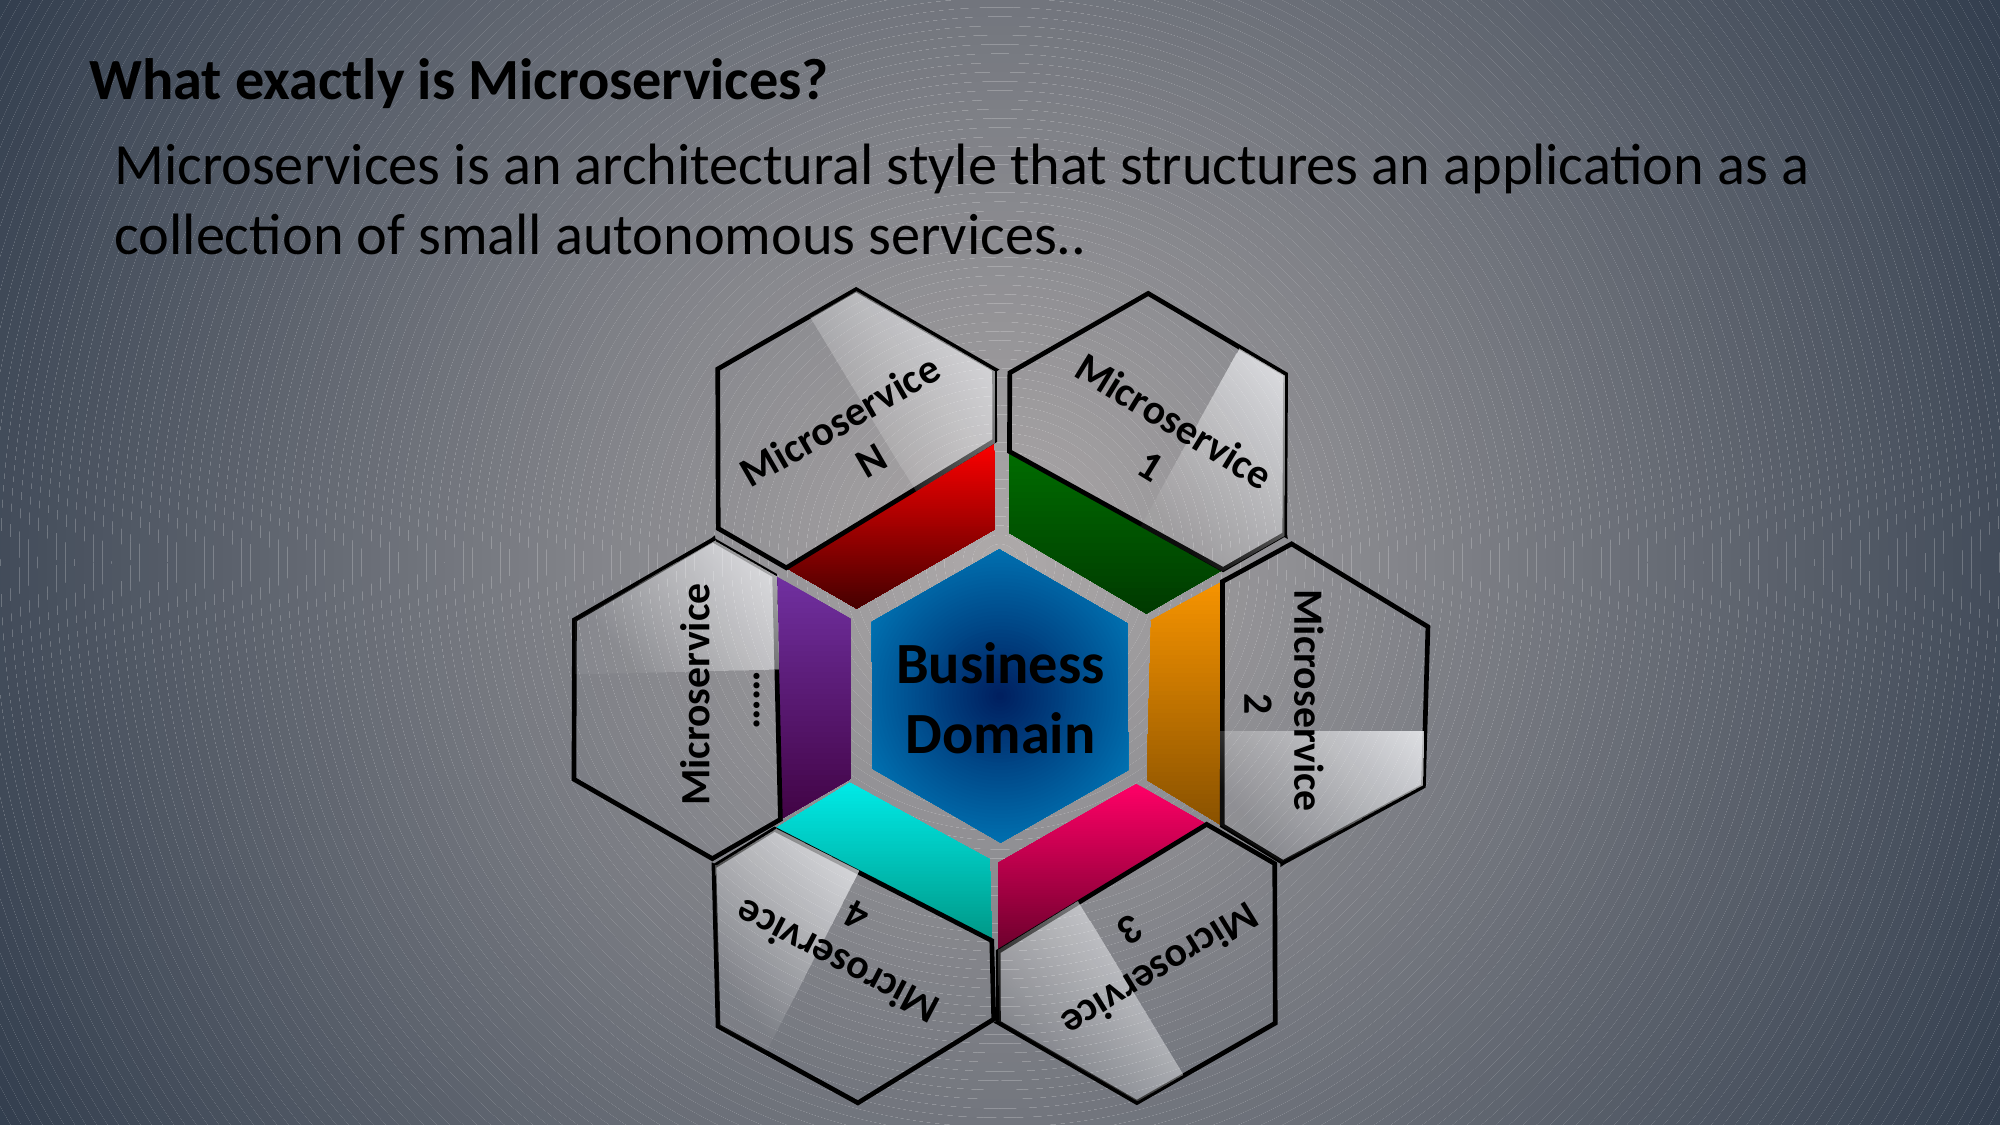

What exactly is Microservices?
Microservices is an architectural style that structures an application as a collection of small autonomous services..

Microservice
           N
Microservice
           1
Microservice
        ……
Microservice
           2
Microservice
           4
Microservice
           3

Business
Domain